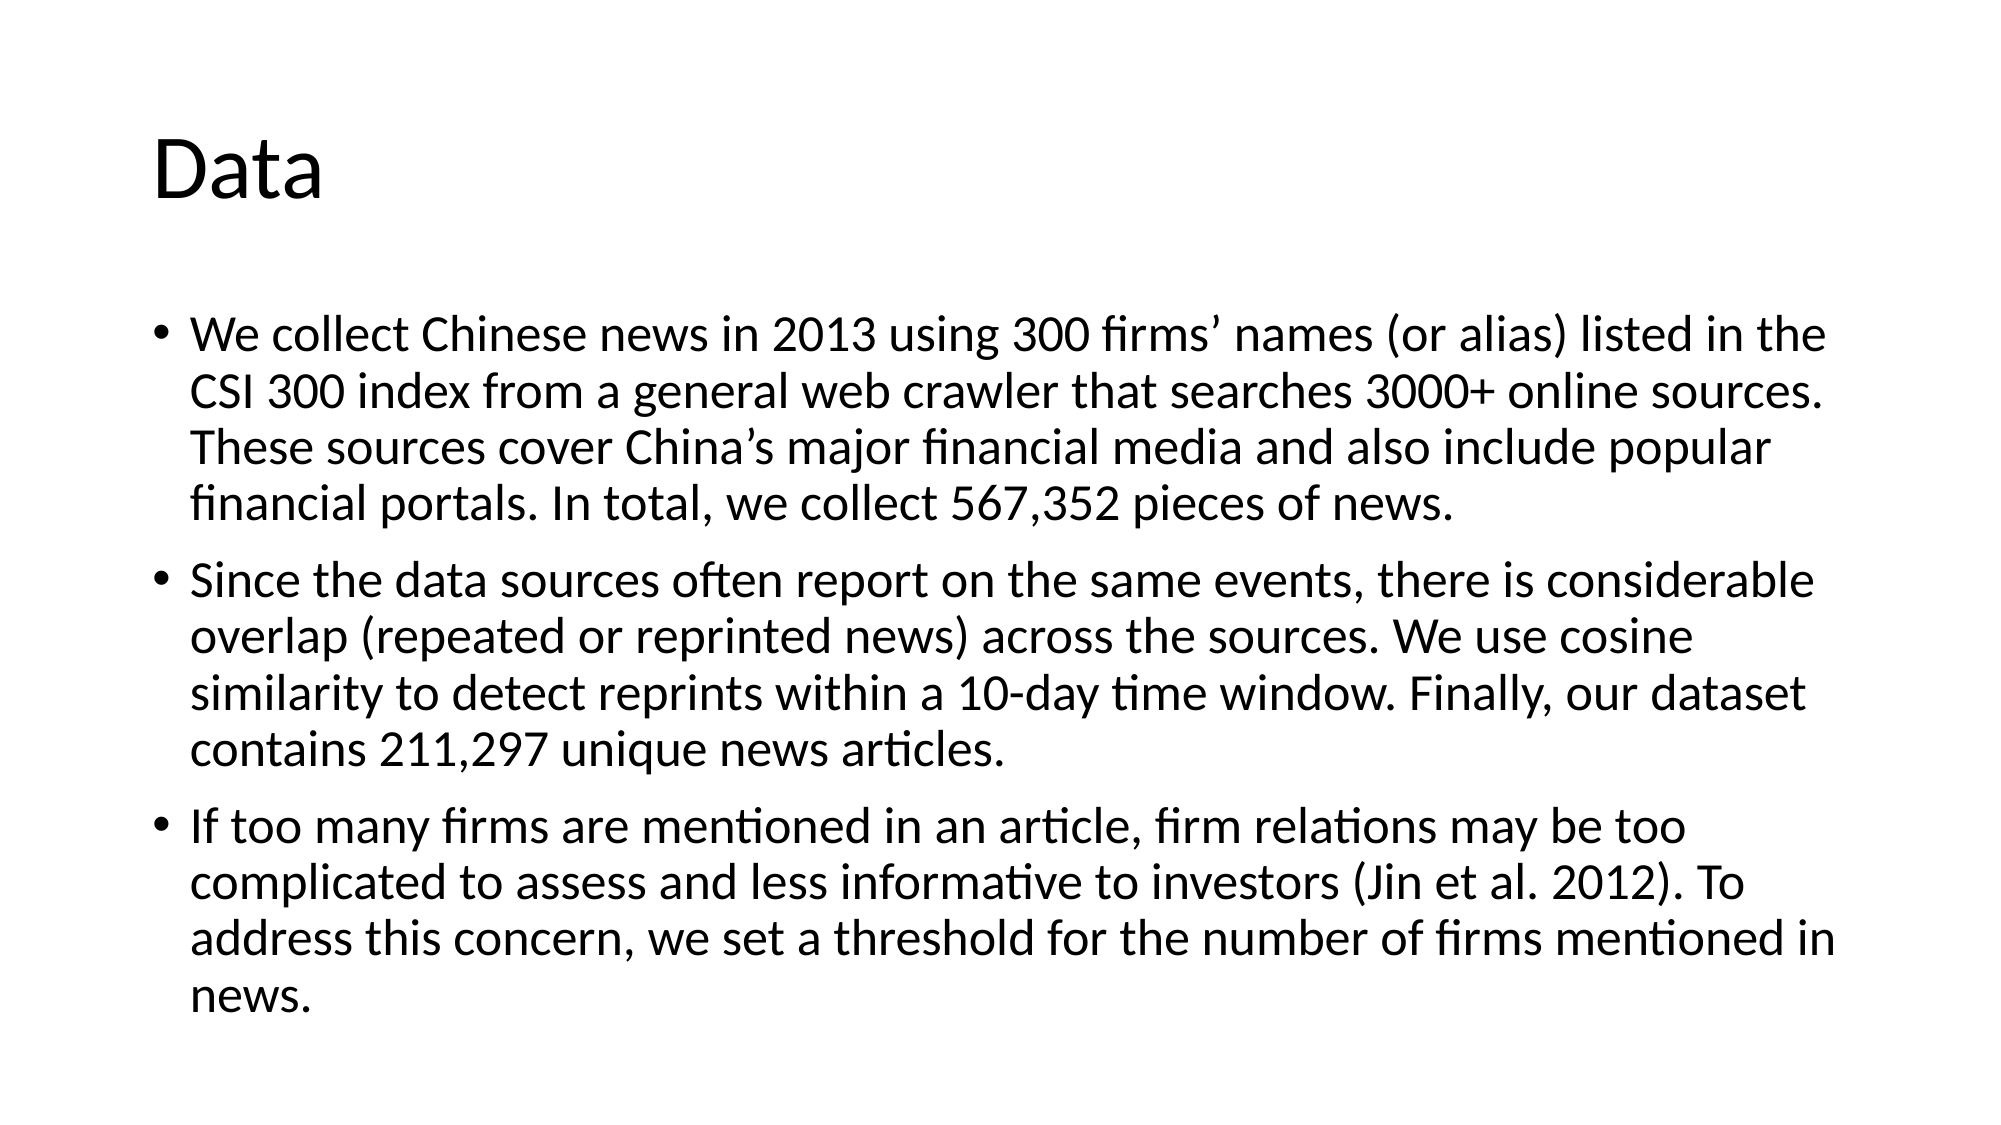

# Data
We collect Chinese news in 2013 using 300 firms’ names (or alias) listed in the CSI 300 index from a general web crawler that searches 3000+ online sources. These sources cover China’s major financial media and also include popular financial portals. In total, we collect 567,352 pieces of news.
Since the data sources often report on the same events, there is considerable overlap (repeated or reprinted news) across the sources. We use cosine similarity to detect reprints within a 10-day time window. Finally, our dataset contains 211,297 unique news articles.
If too many firms are mentioned in an article, firm relations may be too complicated to assess and less informative to investors (Jin et al. 2012). To address this concern, we set a threshold for the number of firms mentioned in news.